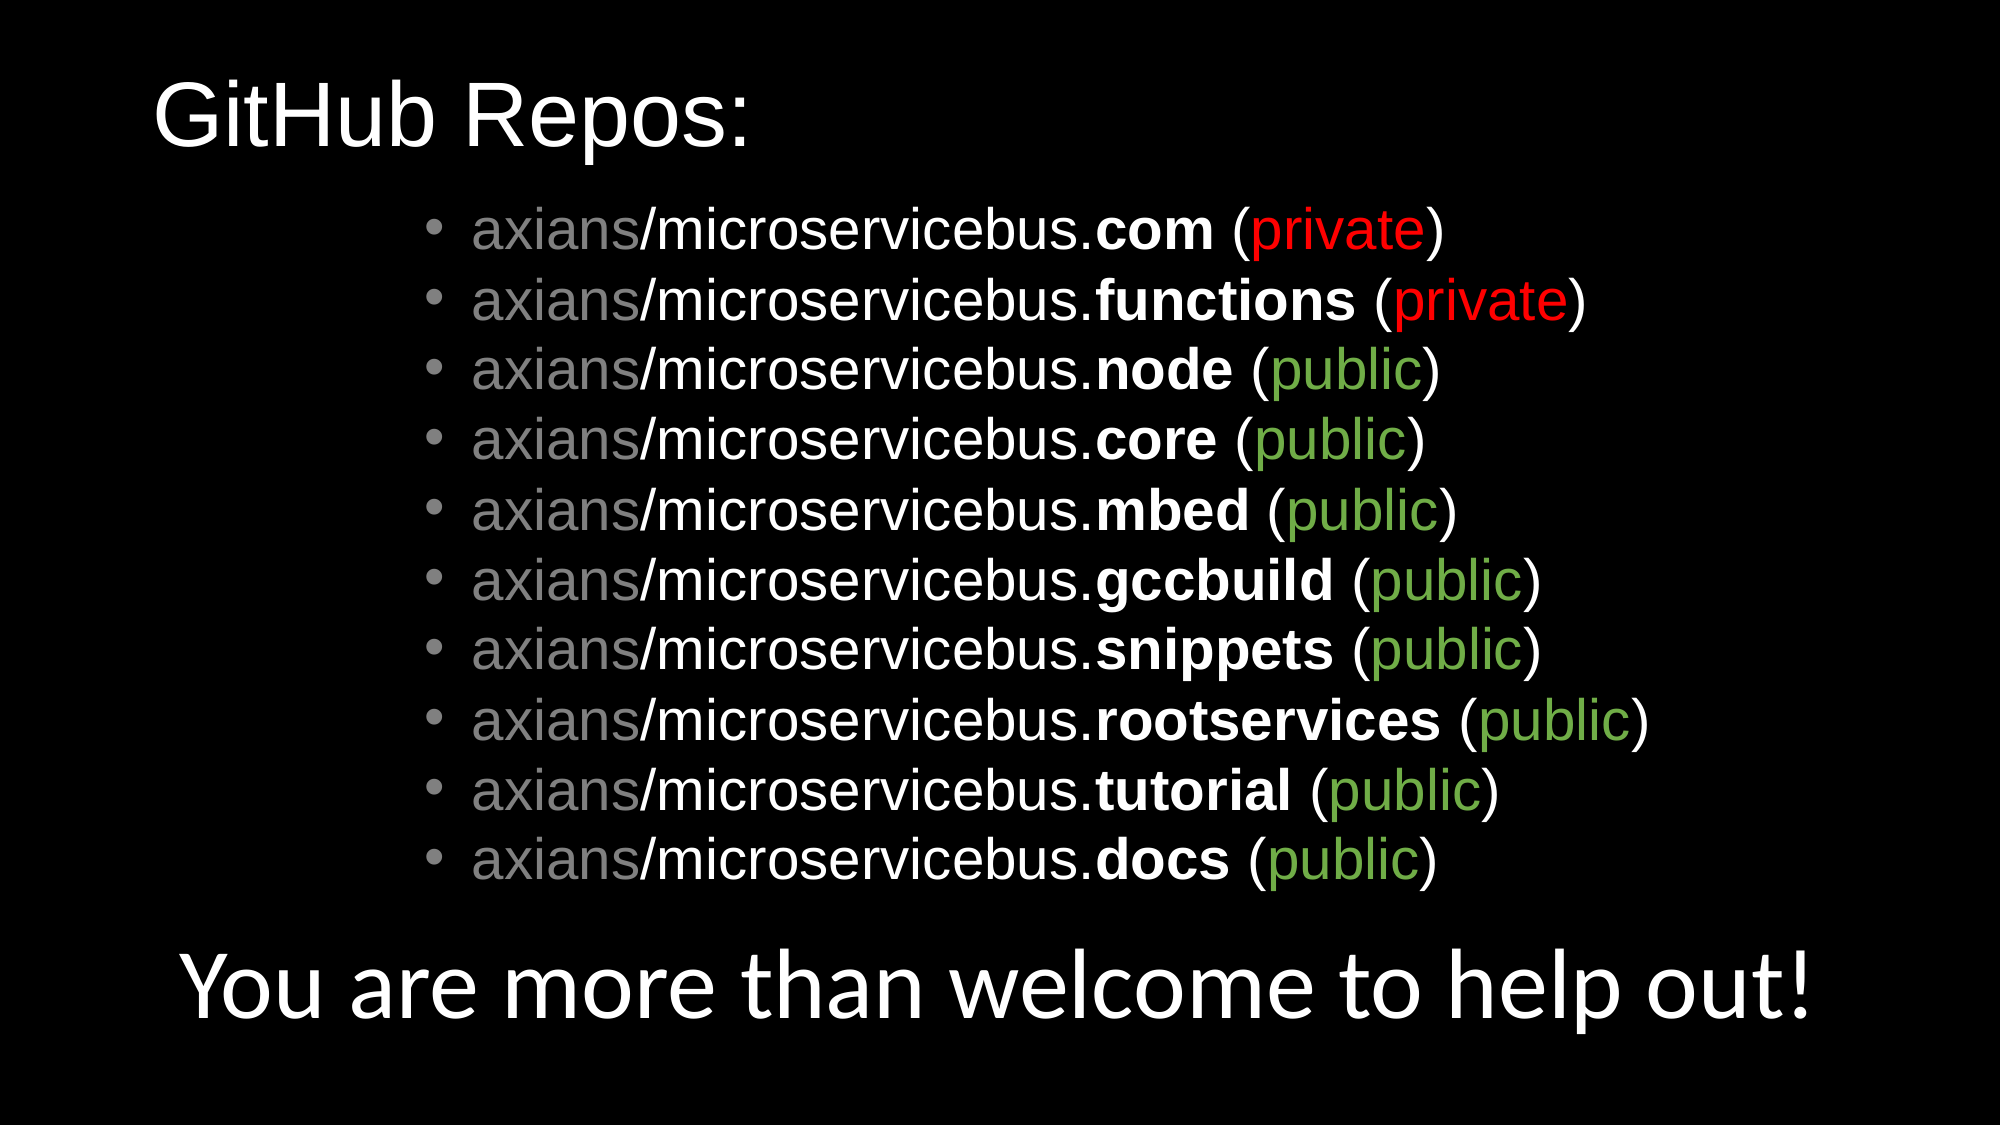

# GitHub Repos:
axians/microservicebus.com (private)
axians/microservicebus.functions (private)
axians/microservicebus.node (public)
axians/microservicebus.core (public)
axians/microservicebus.mbed (public)
axians/microservicebus.gccbuild (public)
axians/microservicebus.snippets (public)
axians/microservicebus.rootservices (public)
axians/microservicebus.tutorial (public)
axians/microservicebus.docs (public)

You are more than welcome to help out!